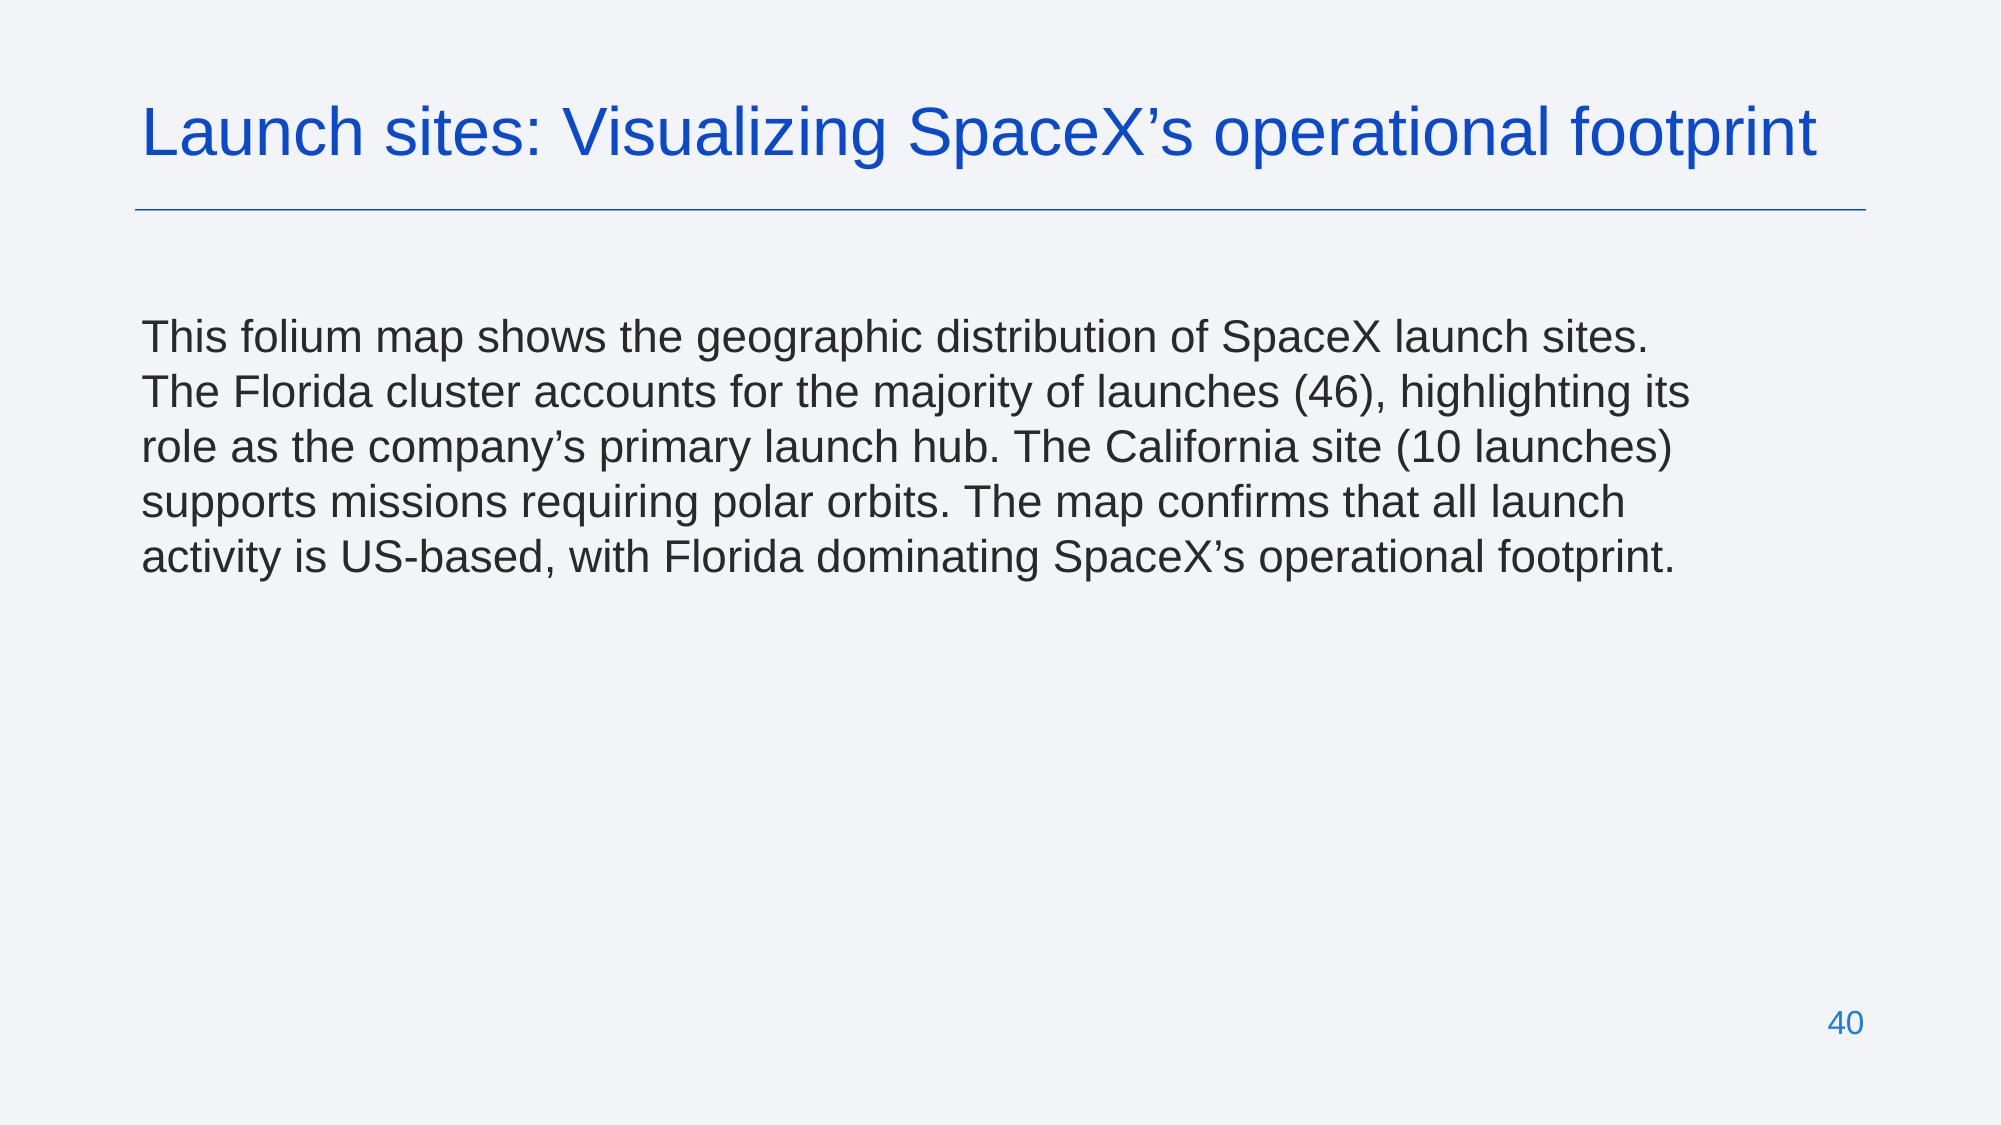

Launch sites: Visualizing SpaceX’s operational footprint
This folium map shows the geographic distribution of SpaceX launch sites. The Florida cluster accounts for the majority of launches (46), highlighting its role as the company’s primary launch hub. The California site (10 launches) supports missions requiring polar orbits. The map confirms that all launch activity is US-based, with Florida dominating SpaceX’s operational footprint.
40